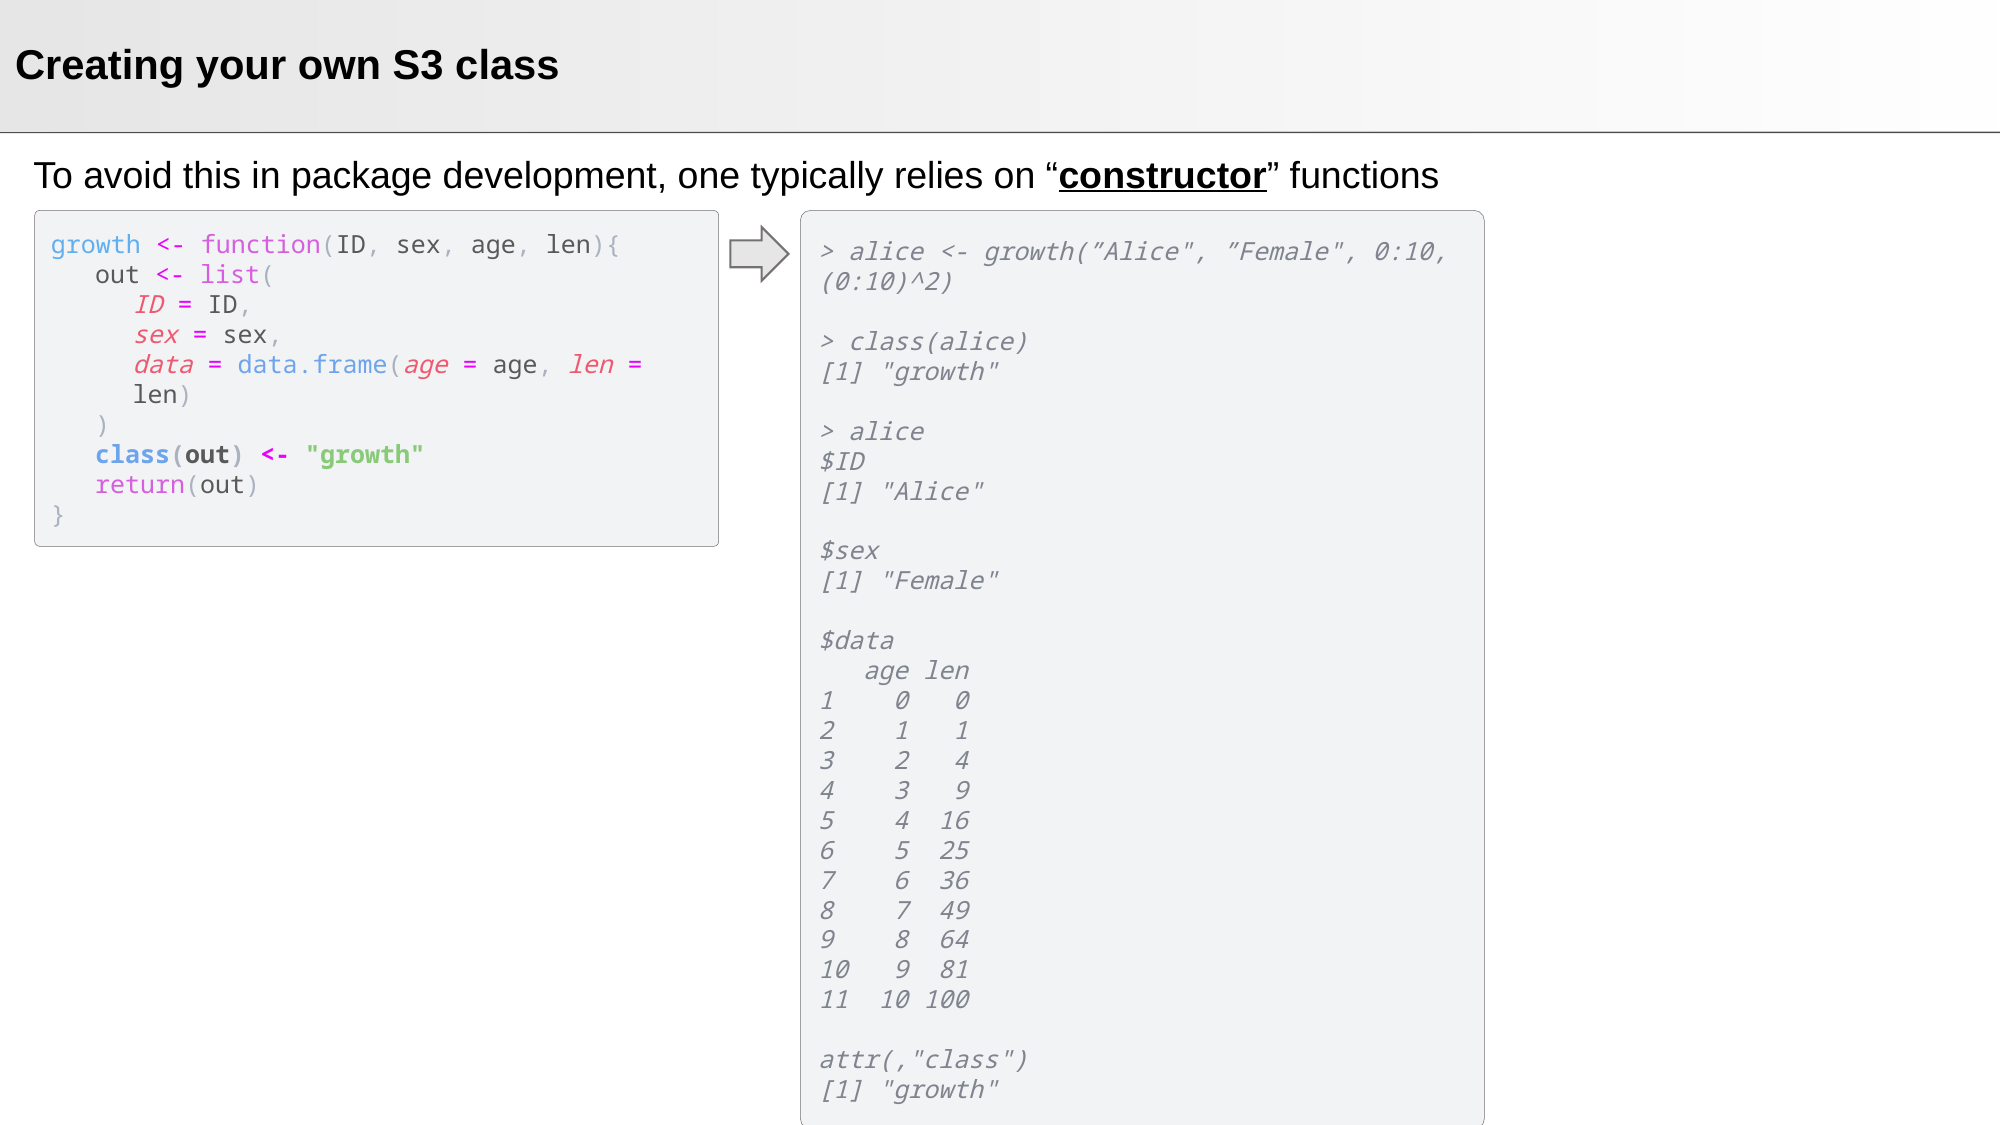

# Creating your own S3 class
To avoid this in package development, one typically relies on “constructor” functions
growth <- function(ID, sex, age, len){
out <- list(
ID = ID,
sex = sex,
data = data.frame(age = age, len = len)
)
class(out) <- "growth"
return(out)
}
> alice <- growth(”Alice", ”Female", 0:10, (0:10)^2)

> class(alice)
[1] "growth"

> alice
$ID
[1] "Alice"

$sex
[1] "Female"

$data
   age len
1    0   0
2    1   1
3    2   4
4    3   9
5    4  16
6    5  25
7    6  36
8    7  49
9    8  64
10   9  81
11  10 100

attr(,"class")
[1] "growth"